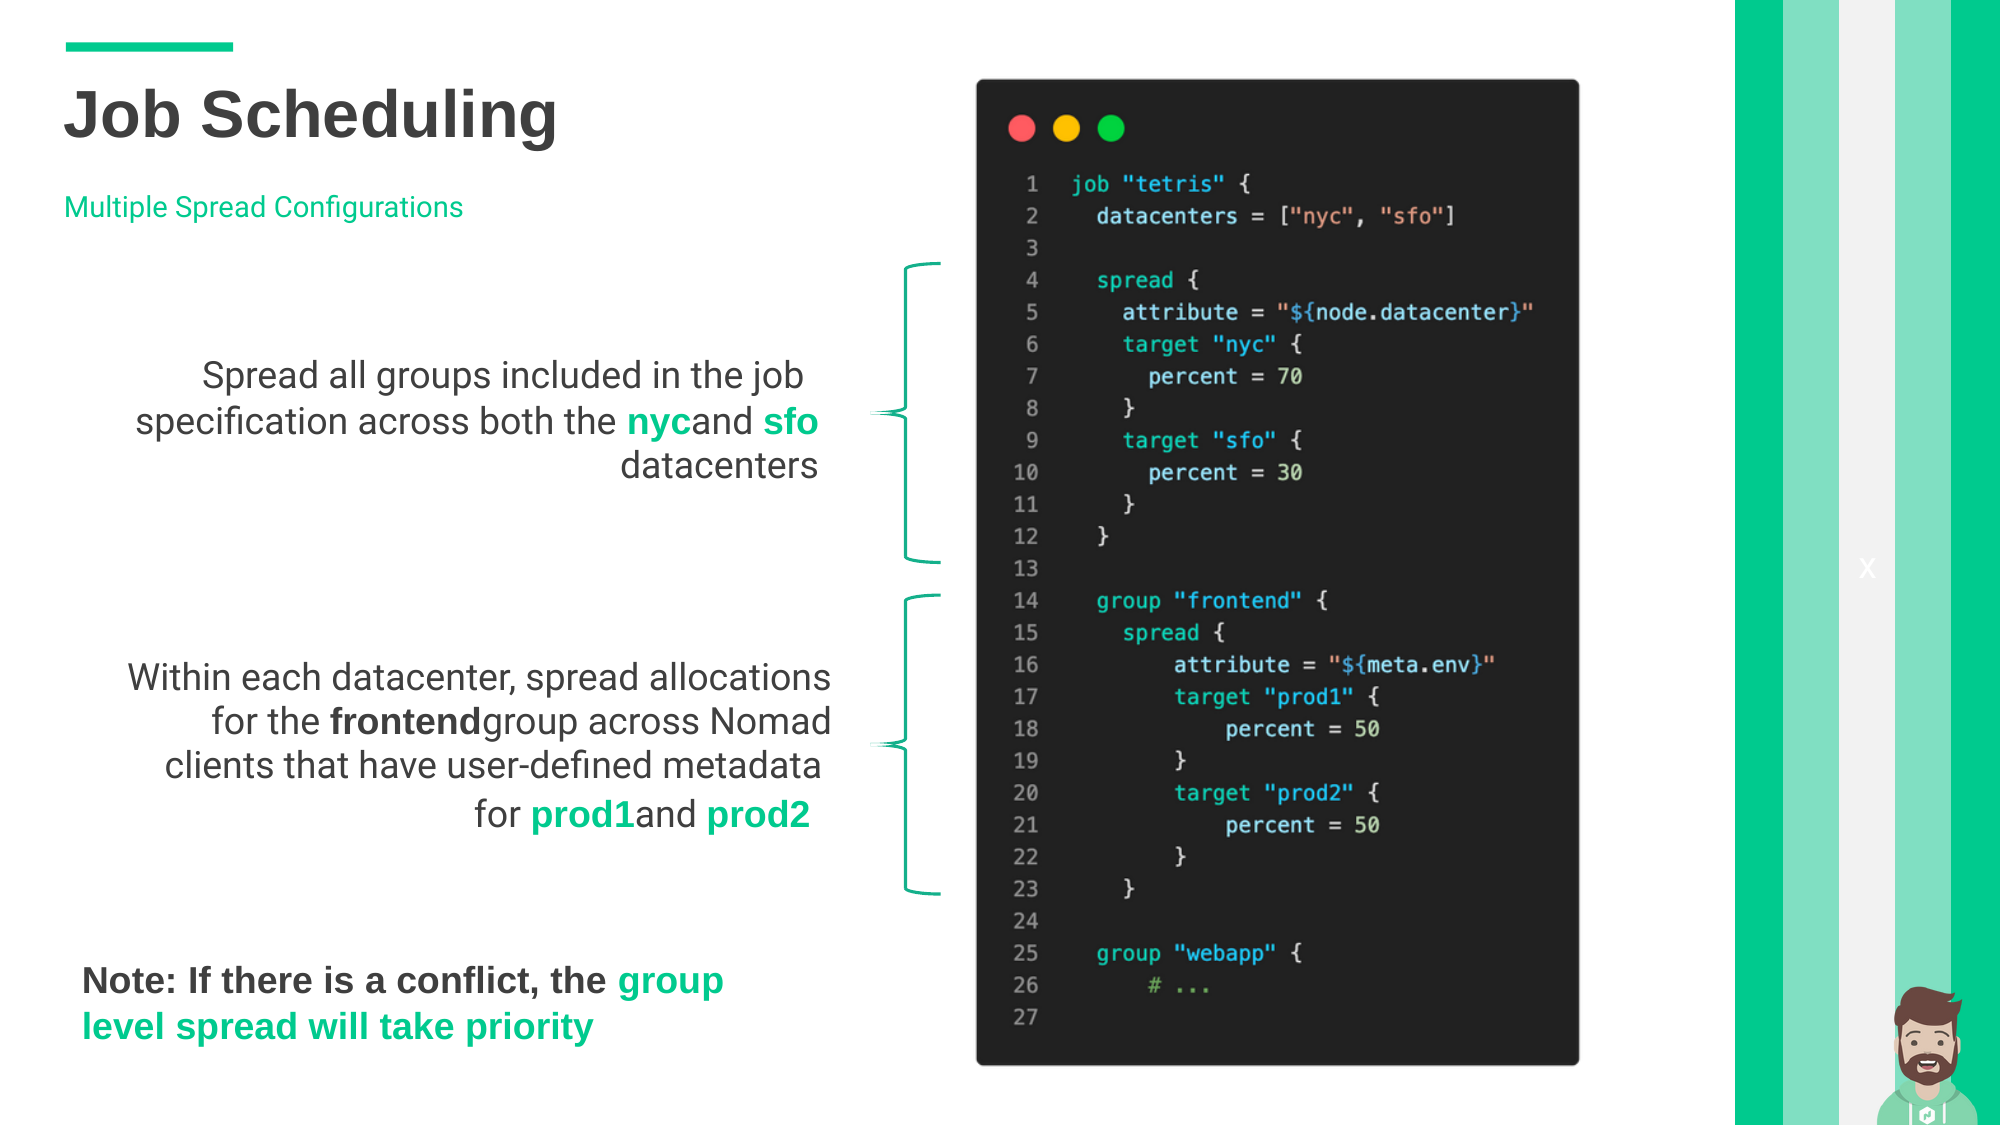

Job Scheduling
Multiple Spread Configurations

Spread all groups included in the job
specification across both the nycand sfo datacenters
x

Within each datacenter, spread allocations for the frontendgroup across Nomad clients that have user-defined metadata
for prod1and prod2
Note: If there is a conflict, the group level spread will take priority